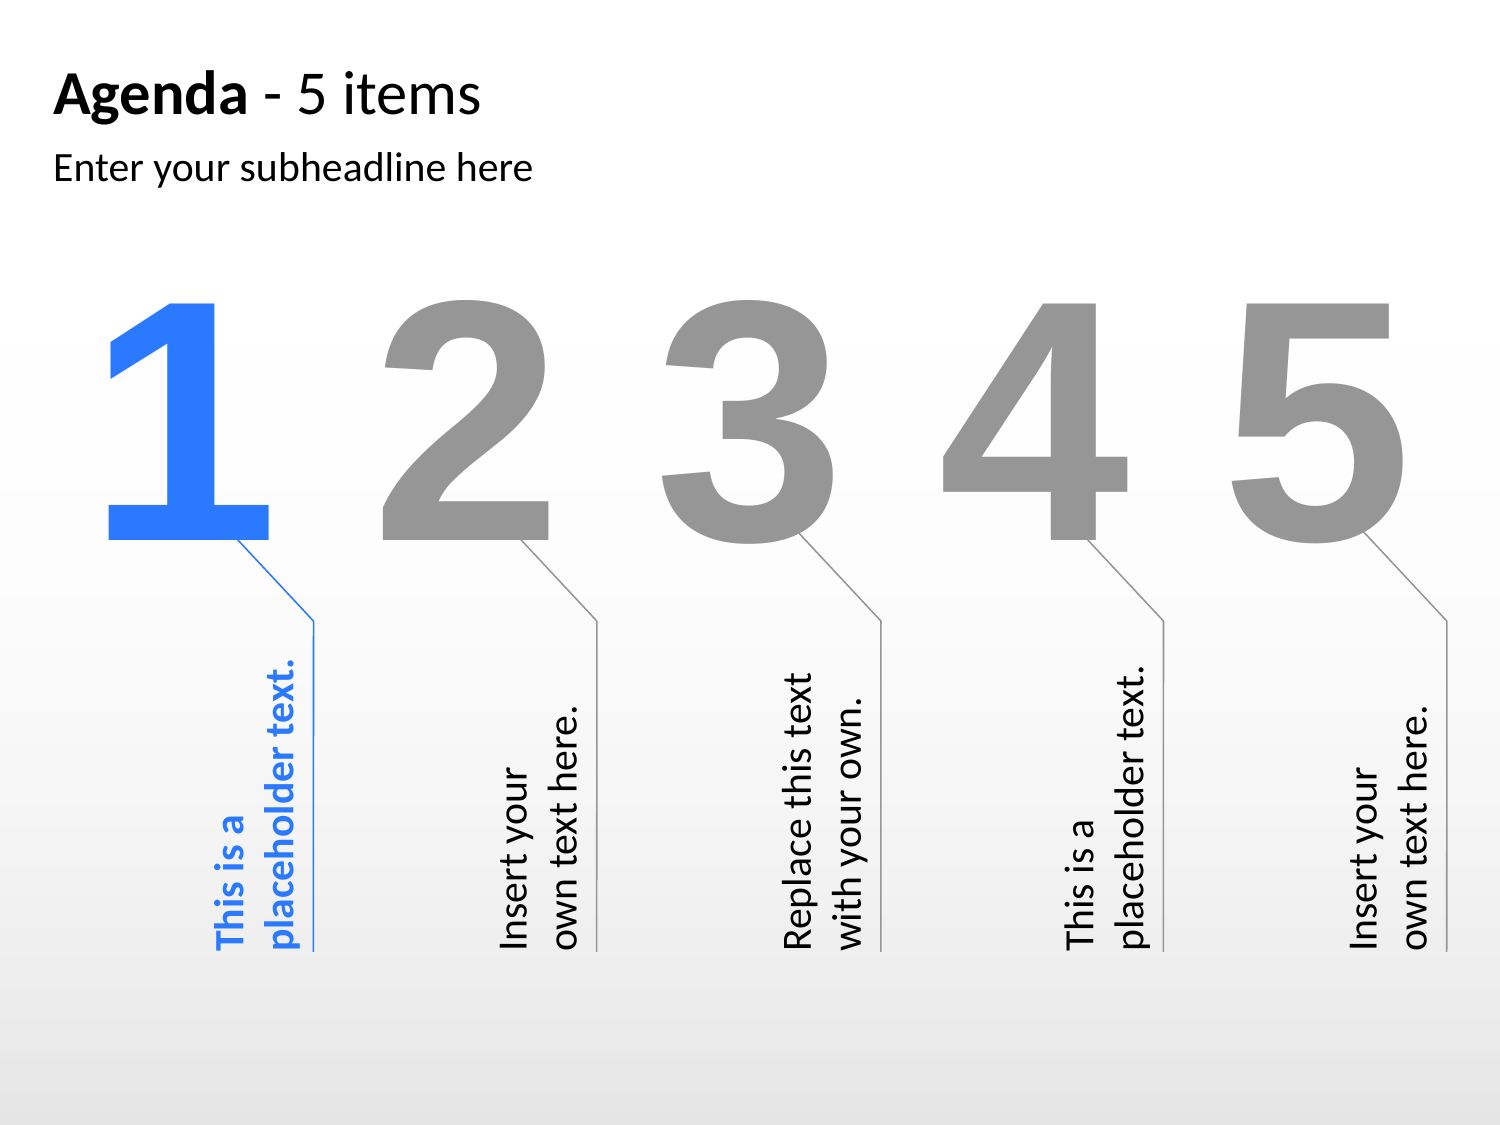

# Agenda - 5 items
Enter your subheadline here
1
2
3
4
5
This is a placeholder text.
Replace this text with your own.
Insert your
own text here.
Insert your
own text here.
This is a placeholder text.